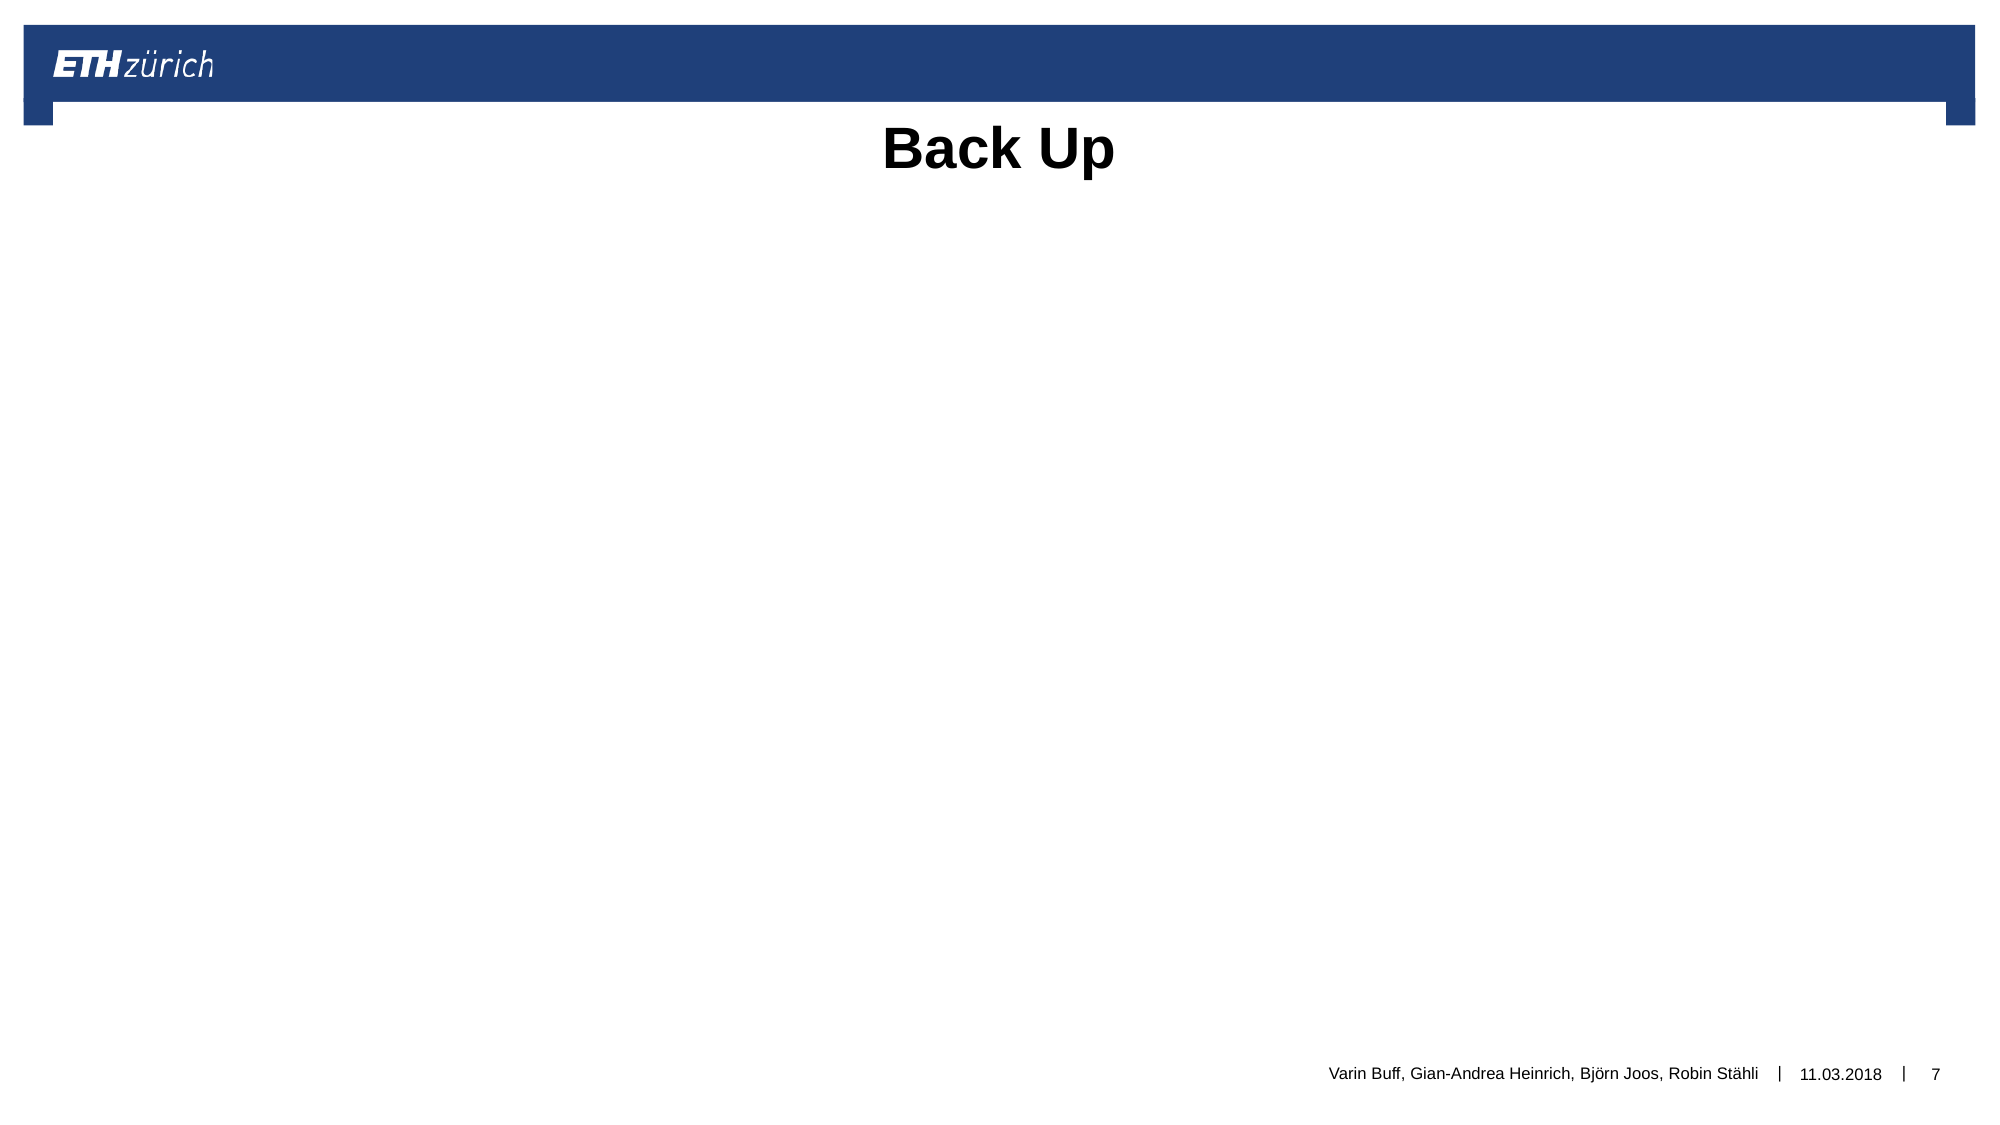

# Back Up

Varin Buff, Gian-Andrea Heinrich, Björn Joos, Robin Stähli
11.03.2018
7